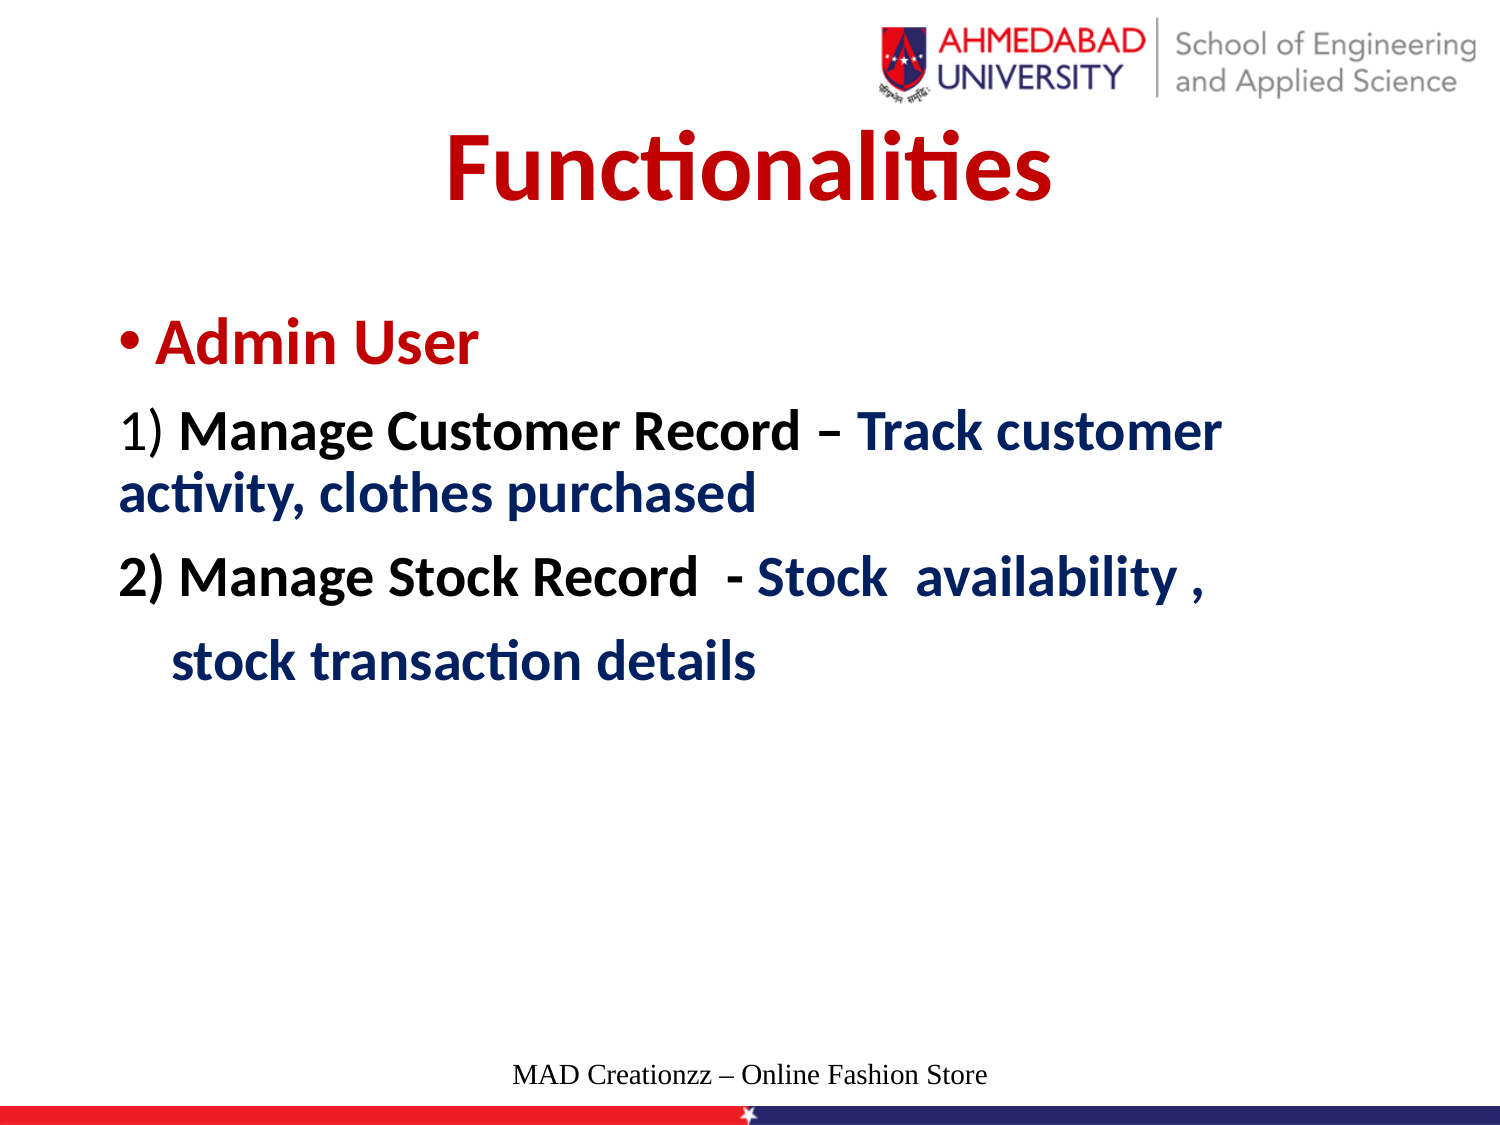

# Functionalities
Admin User
1) Manage Customer Record – Track customer activity, clothes purchased
2) Manage Stock Record  - Stock  availability ,
    stock transaction details

MAD Creationzz – Online Fashion Store